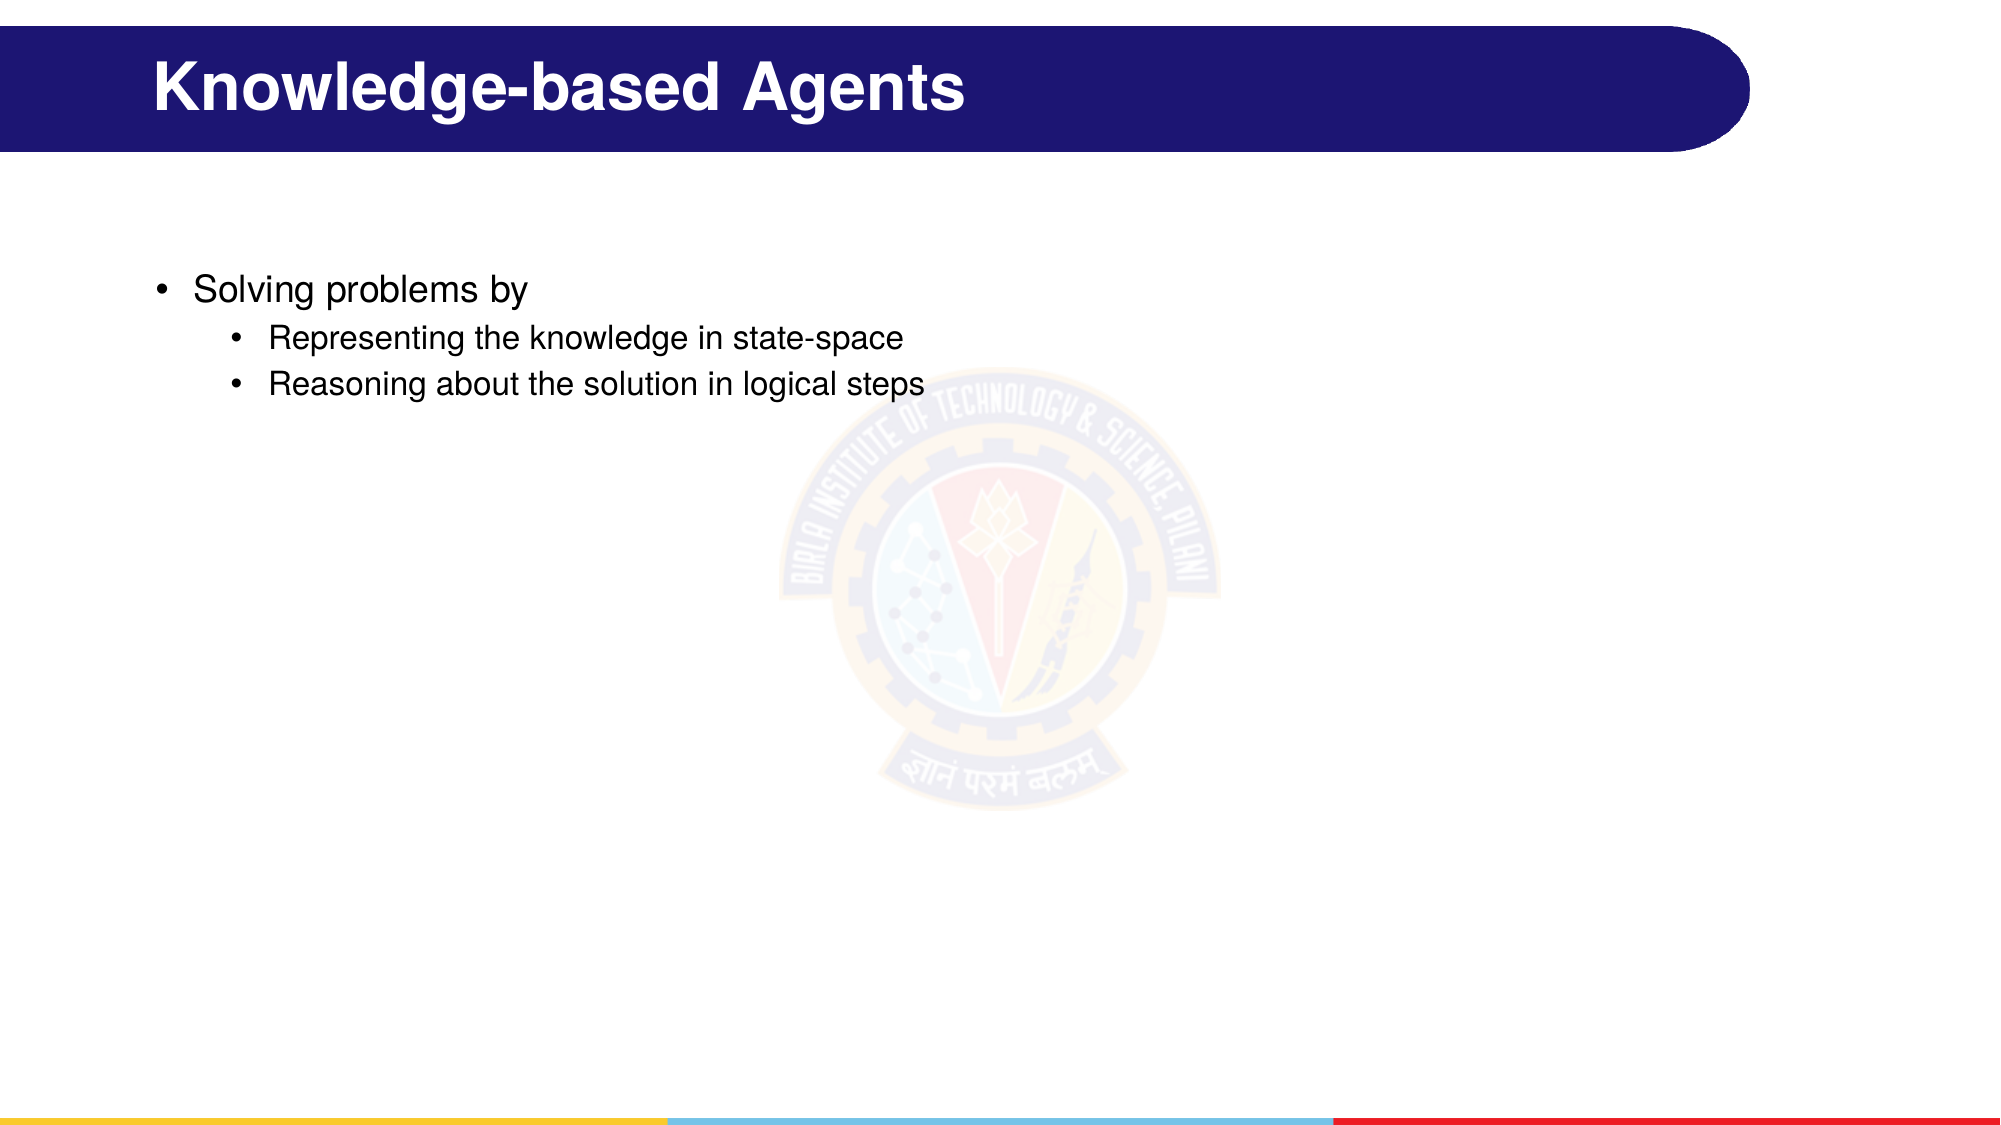

# Knowledge-based Agents

Solving problems by
Representing the knowledge in state-space
Reasoning about the solution in logical steps